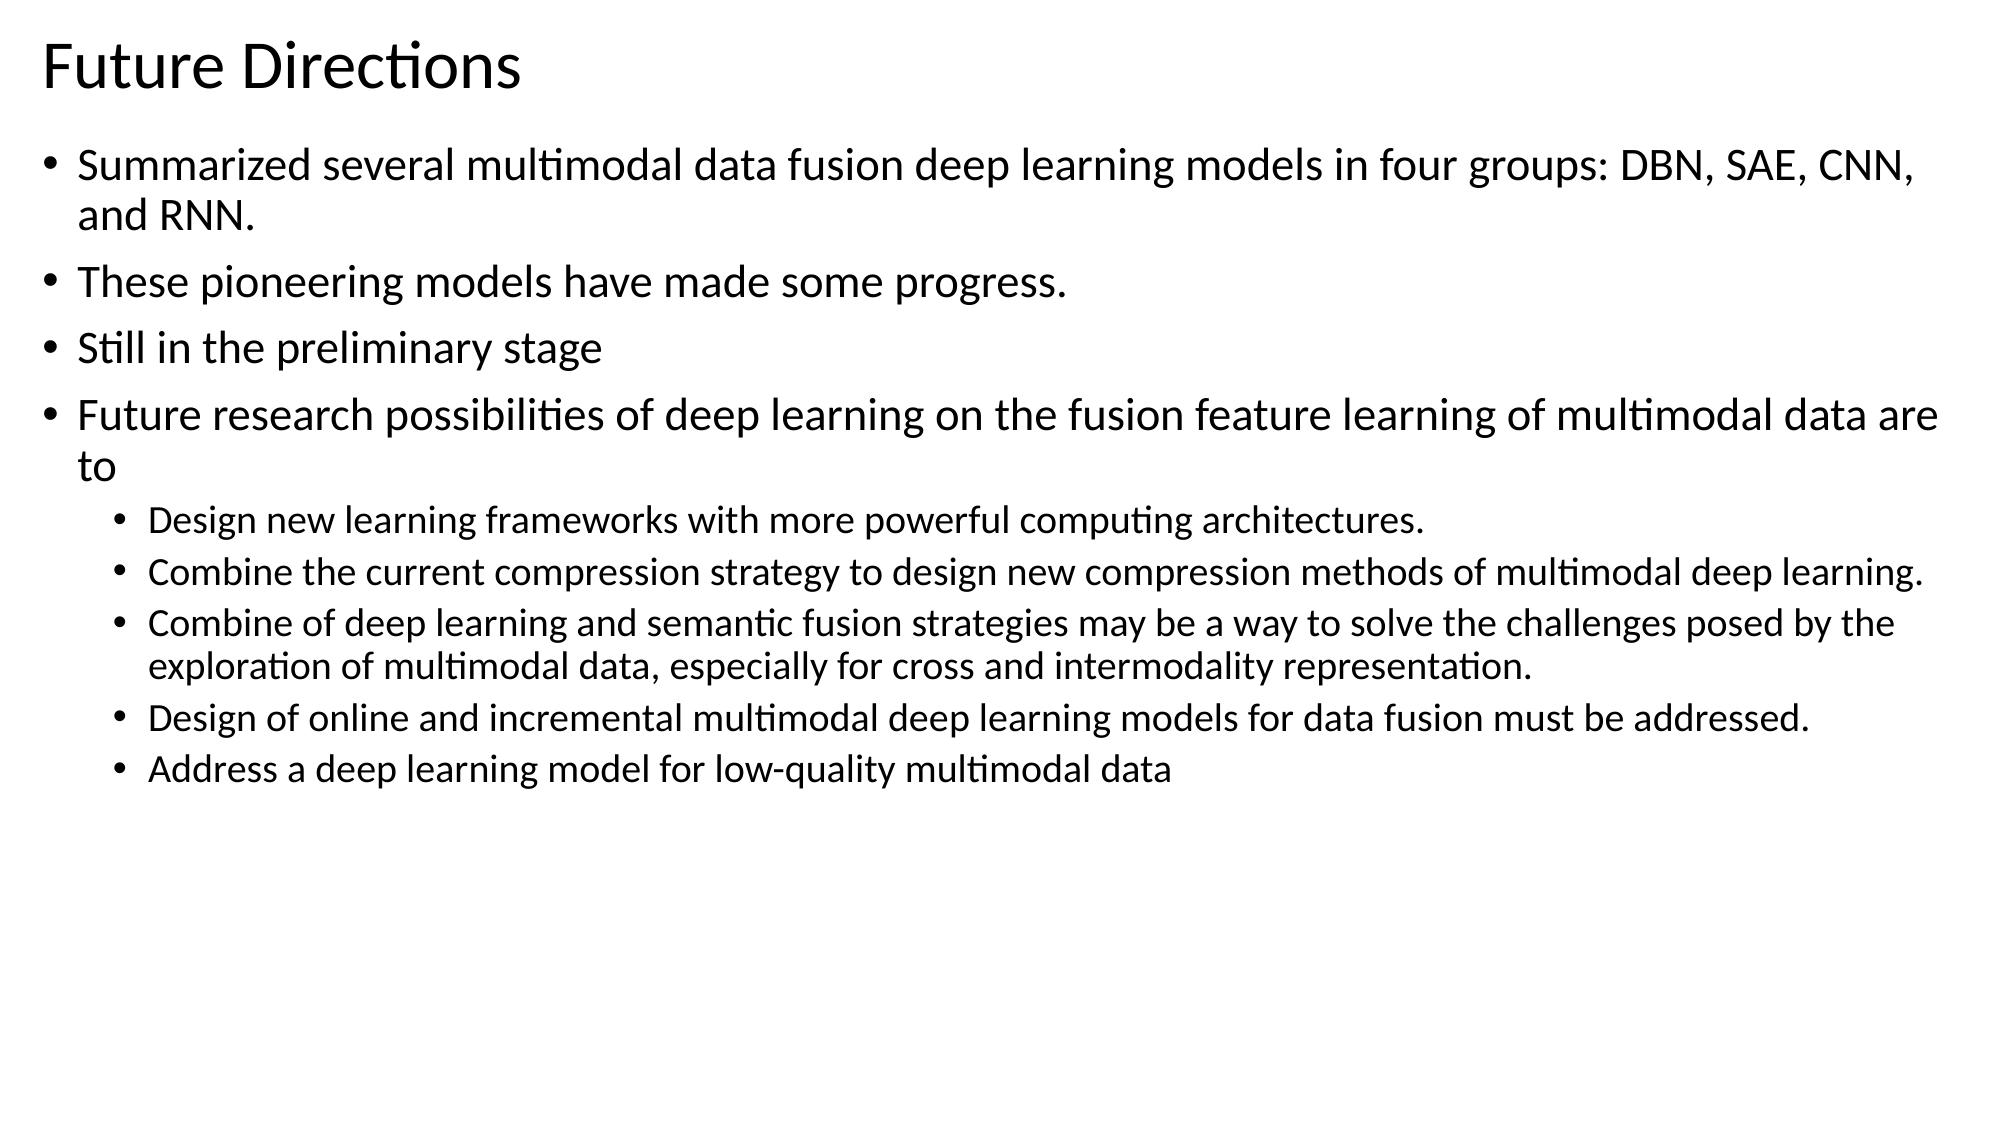

# Future Directions
Summarized several multimodal data fusion deep learning models in four groups: DBN, SAE, CNN, and RNN.
These pioneering models have made some progress.
Still in the preliminary stage
Future research possibilities of deep learning on the fusion feature learning of multimodal data are to
Design new learning frameworks with more powerful computing architectures.
Combine the current compression strategy to design new compression methods of multimodal deep learning.
Combine of deep learning and semantic fusion strategies may be a way to solve the challenges posed by the exploration of multimodal data, especially for cross and intermodality representation.
Design of online and incremental multimodal deep learning models for data fusion must be addressed.
Address a deep learning model for low-quality multimodal data